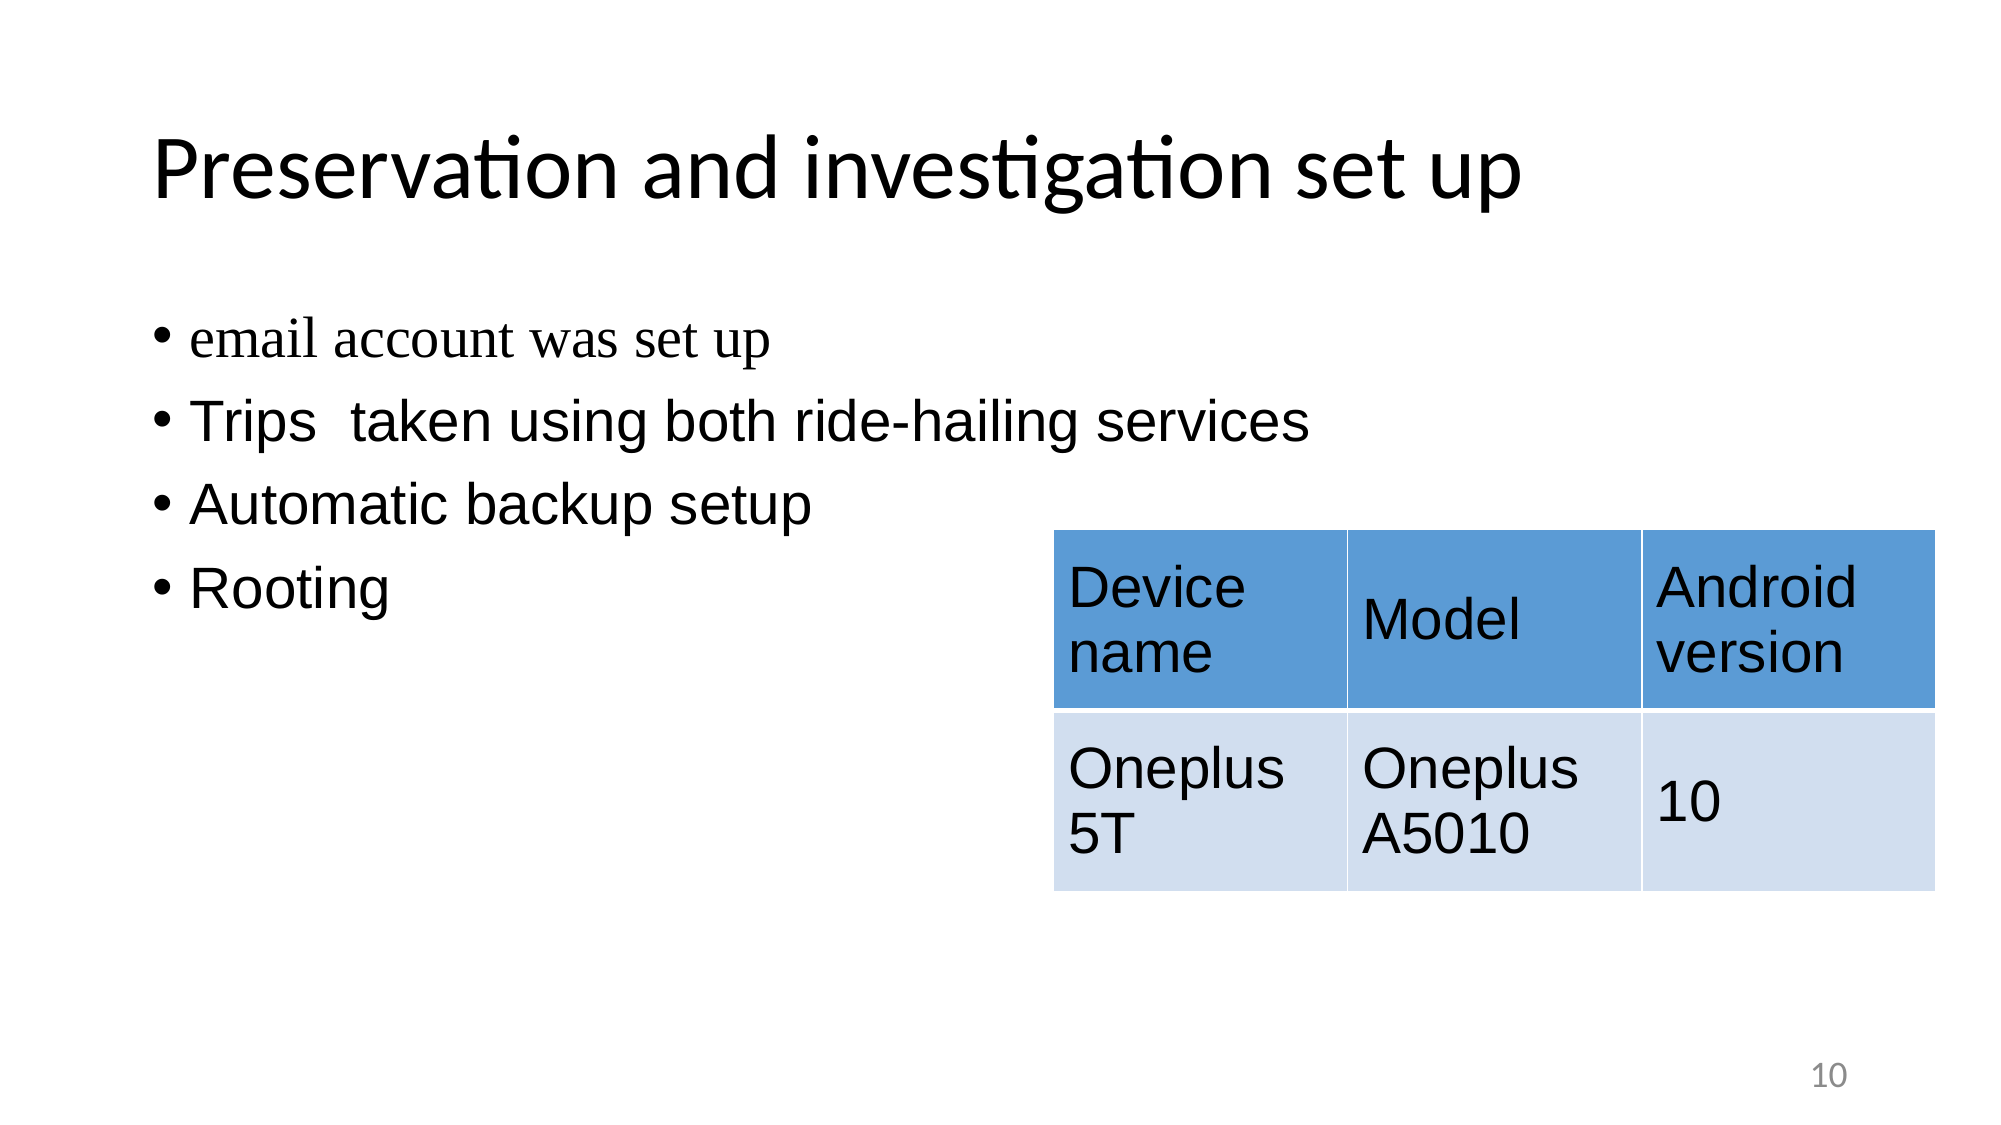

# Preservation and investigation set up
email account was set up
Trips  taken using both ride-hailing services
Automatic backup setup
Rooting
| Device name | Model | Android version |
| --- | --- | --- |
| Oneplus 5T | Oneplus A5010 | 10 |
10